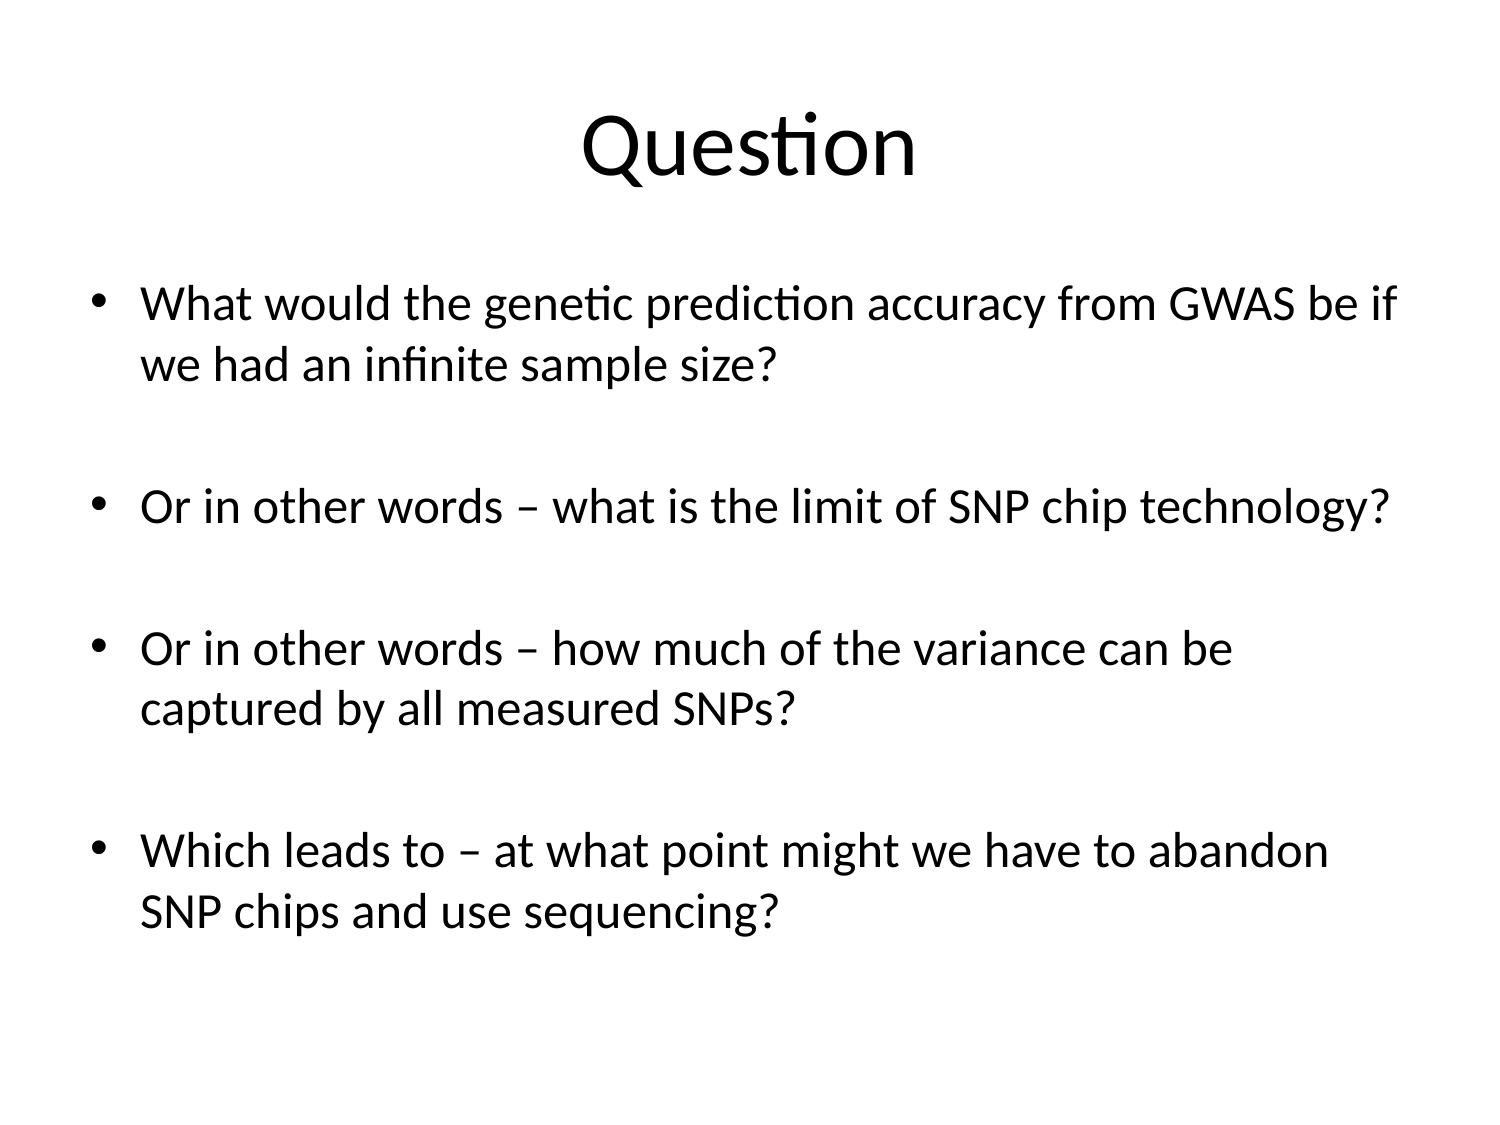

# Question
What would the genetic prediction accuracy from GWAS be if we had an infinite sample size?

Or in other words – what is the limit of SNP chip technology?

Or in other words – how much of the variance can be captured by all measured SNPs?

Which leads to – at what point might we have to abandon SNP chips and use sequencing?